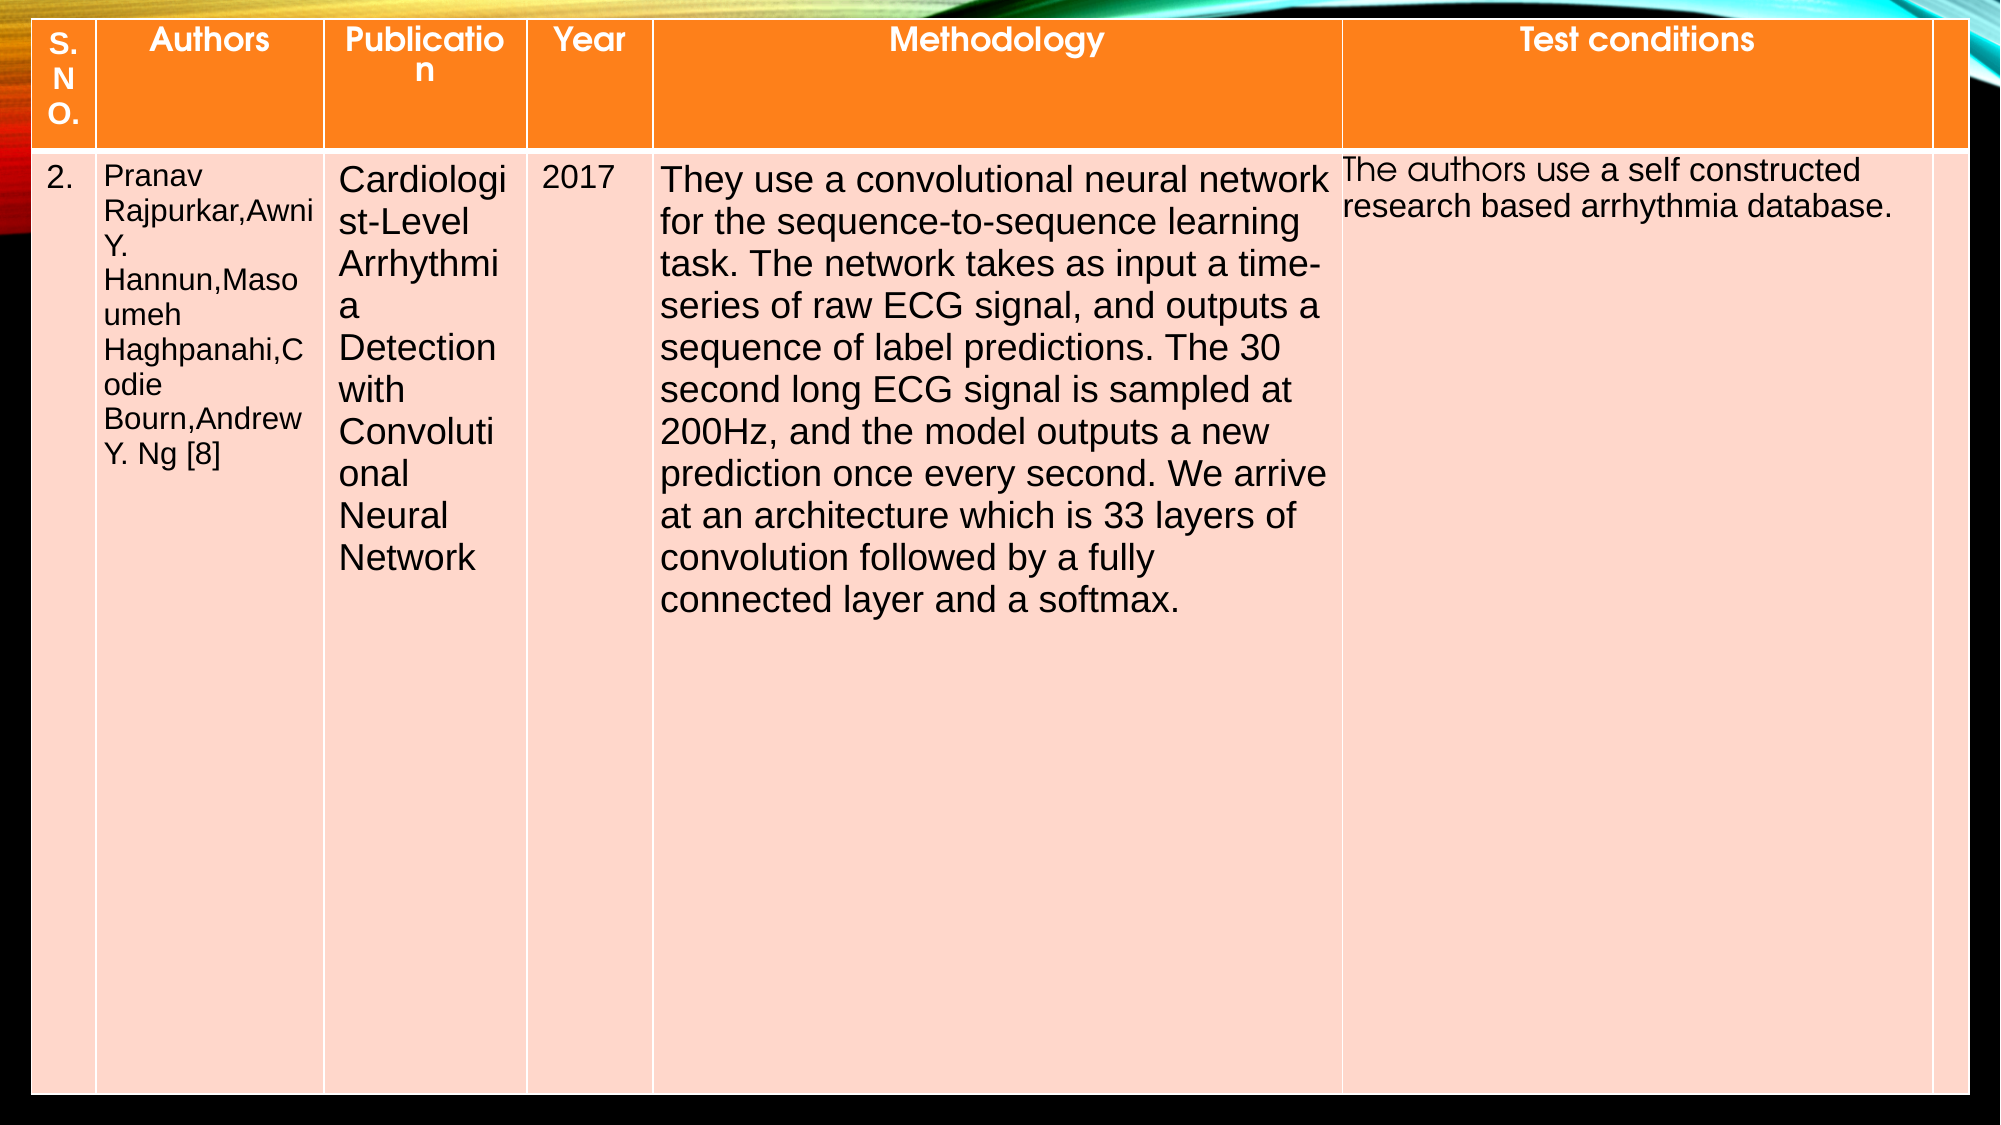

| S.NO. | Authors | Publication | Year | Methodology | Test conditions |  |
| --- | --- | --- | --- | --- | --- | --- |
| 2. | Pranav Rajpurkar,Awni Y. Hannun,Masoumeh Haghpanahi,Codie Bourn,Andrew Y. Ng [8] | Cardiologist-Level Arrhythmia Detection with Convolutional Neural Network | 2017 | They use a convolutional neural network for the sequence-to-sequence learning task. The network takes as input a time-series of raw ECG signal, and outputs a sequence of label predictions. The 30 second long ECG signal is sampled at 200Hz, and the model outputs a new prediction once every second. We arrive at an architecture which is 33 layers of convolution followed by a fully connected layer and a softmax. | The authors use a self constructed research based arrhythmia database. |  |